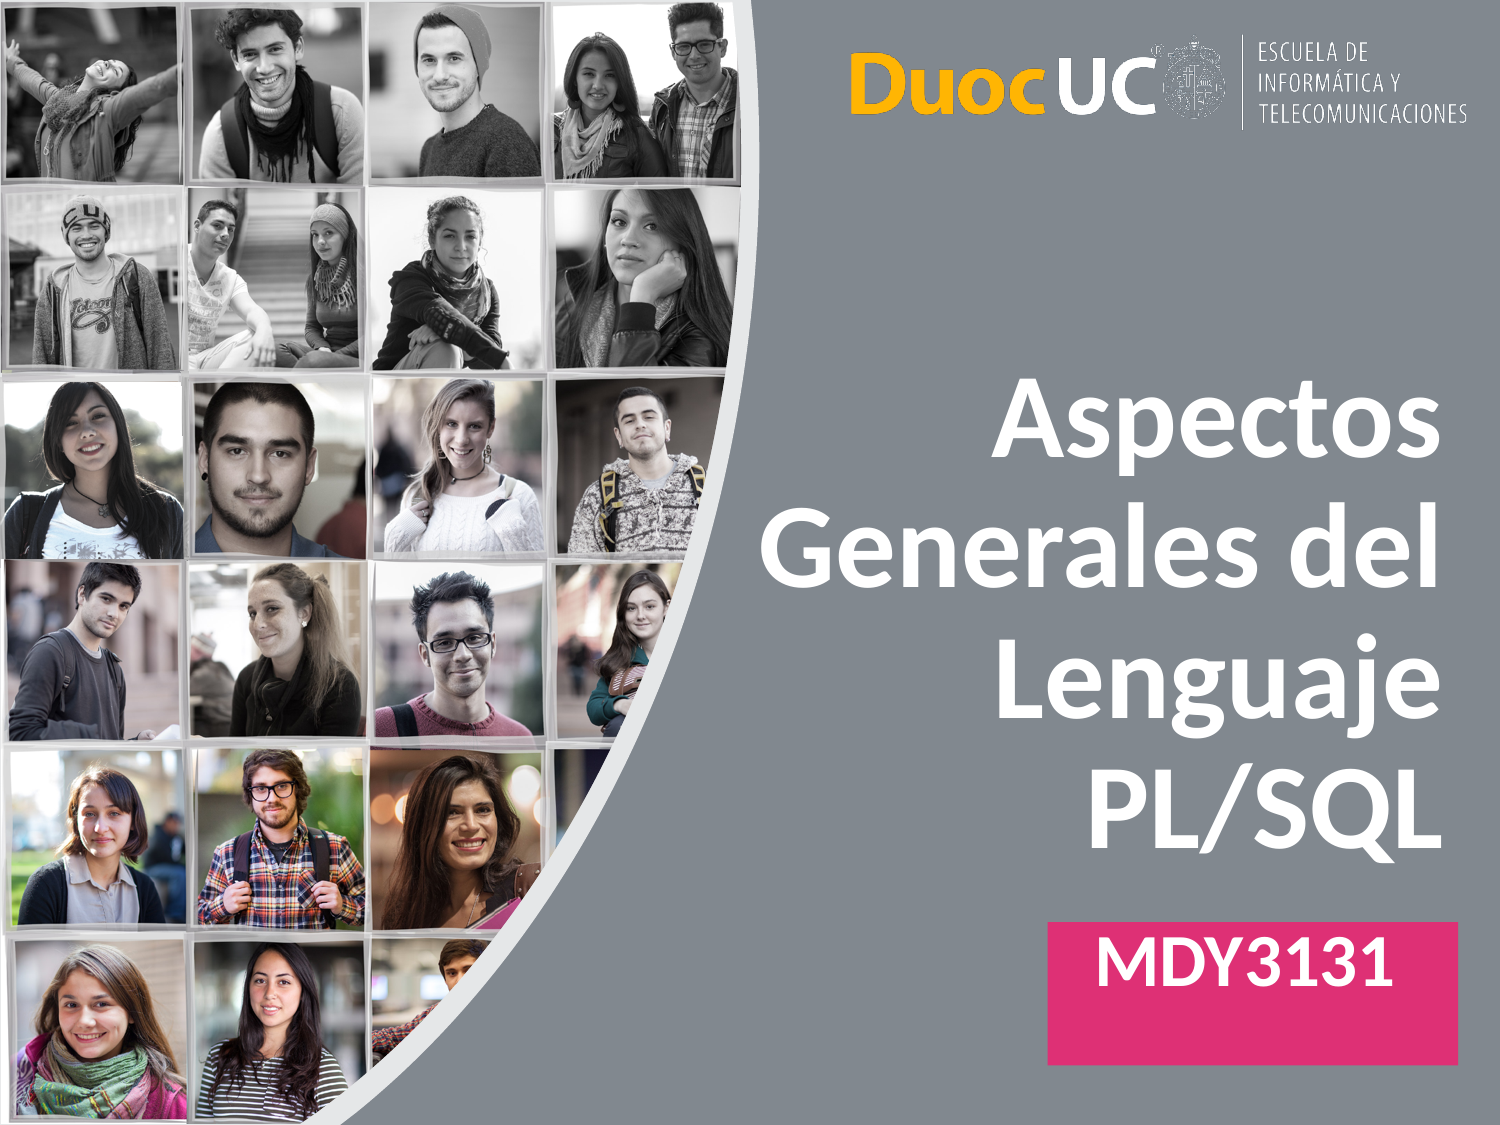

# Aspectos Generales del Lenguaje PL/SQL
MDY3131